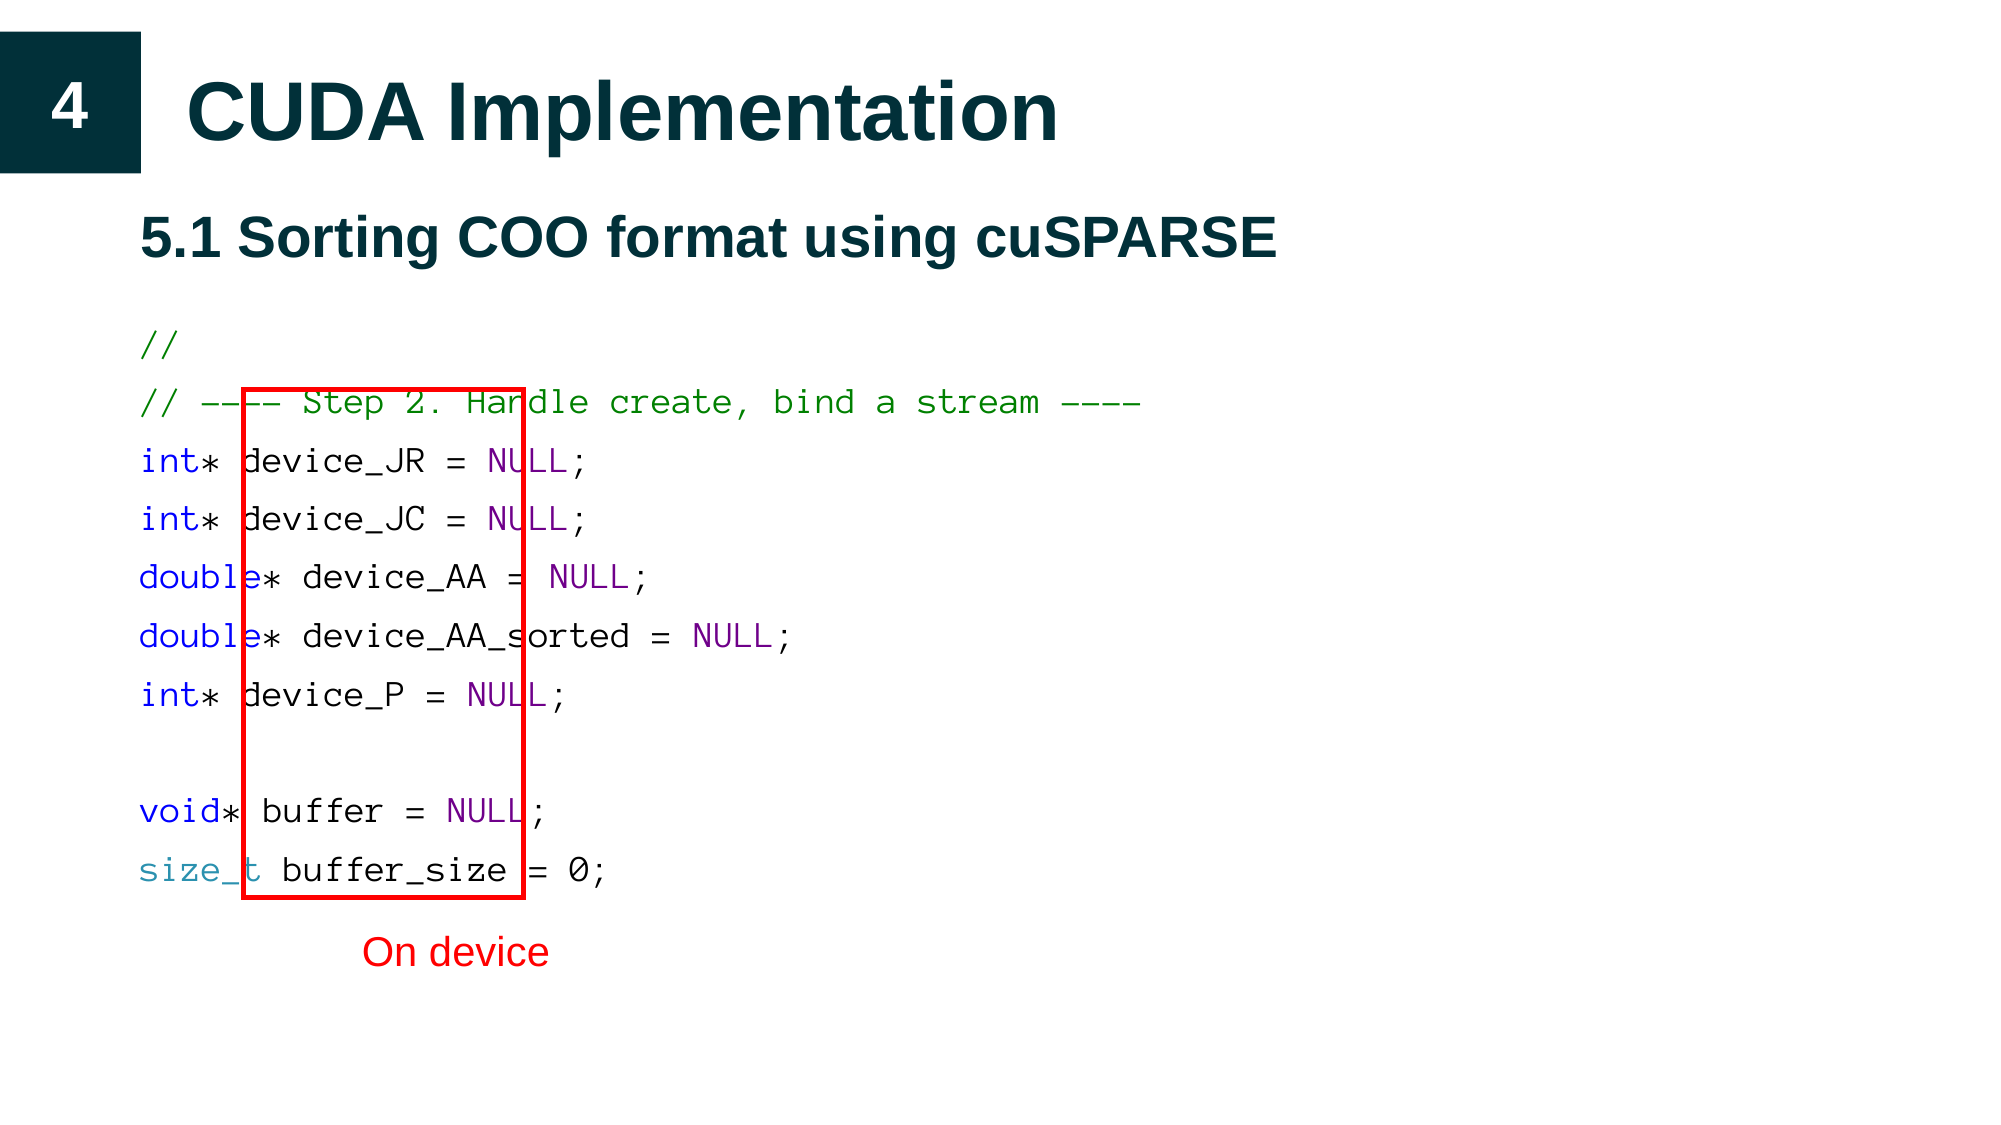

CUDA Implementation
4
5.1 Sorting COO format using cuSPARSE
//
// ---- Step 2. Handle create, bind a stream ----
int* device_JR = NULL;
int* device_JC = NULL;
double* device_AA = NULL;
double* device_AA_sorted = NULL;
int* device_P = NULL;

void* buffer = NULL;
size_t buffer_size = 0;

On device